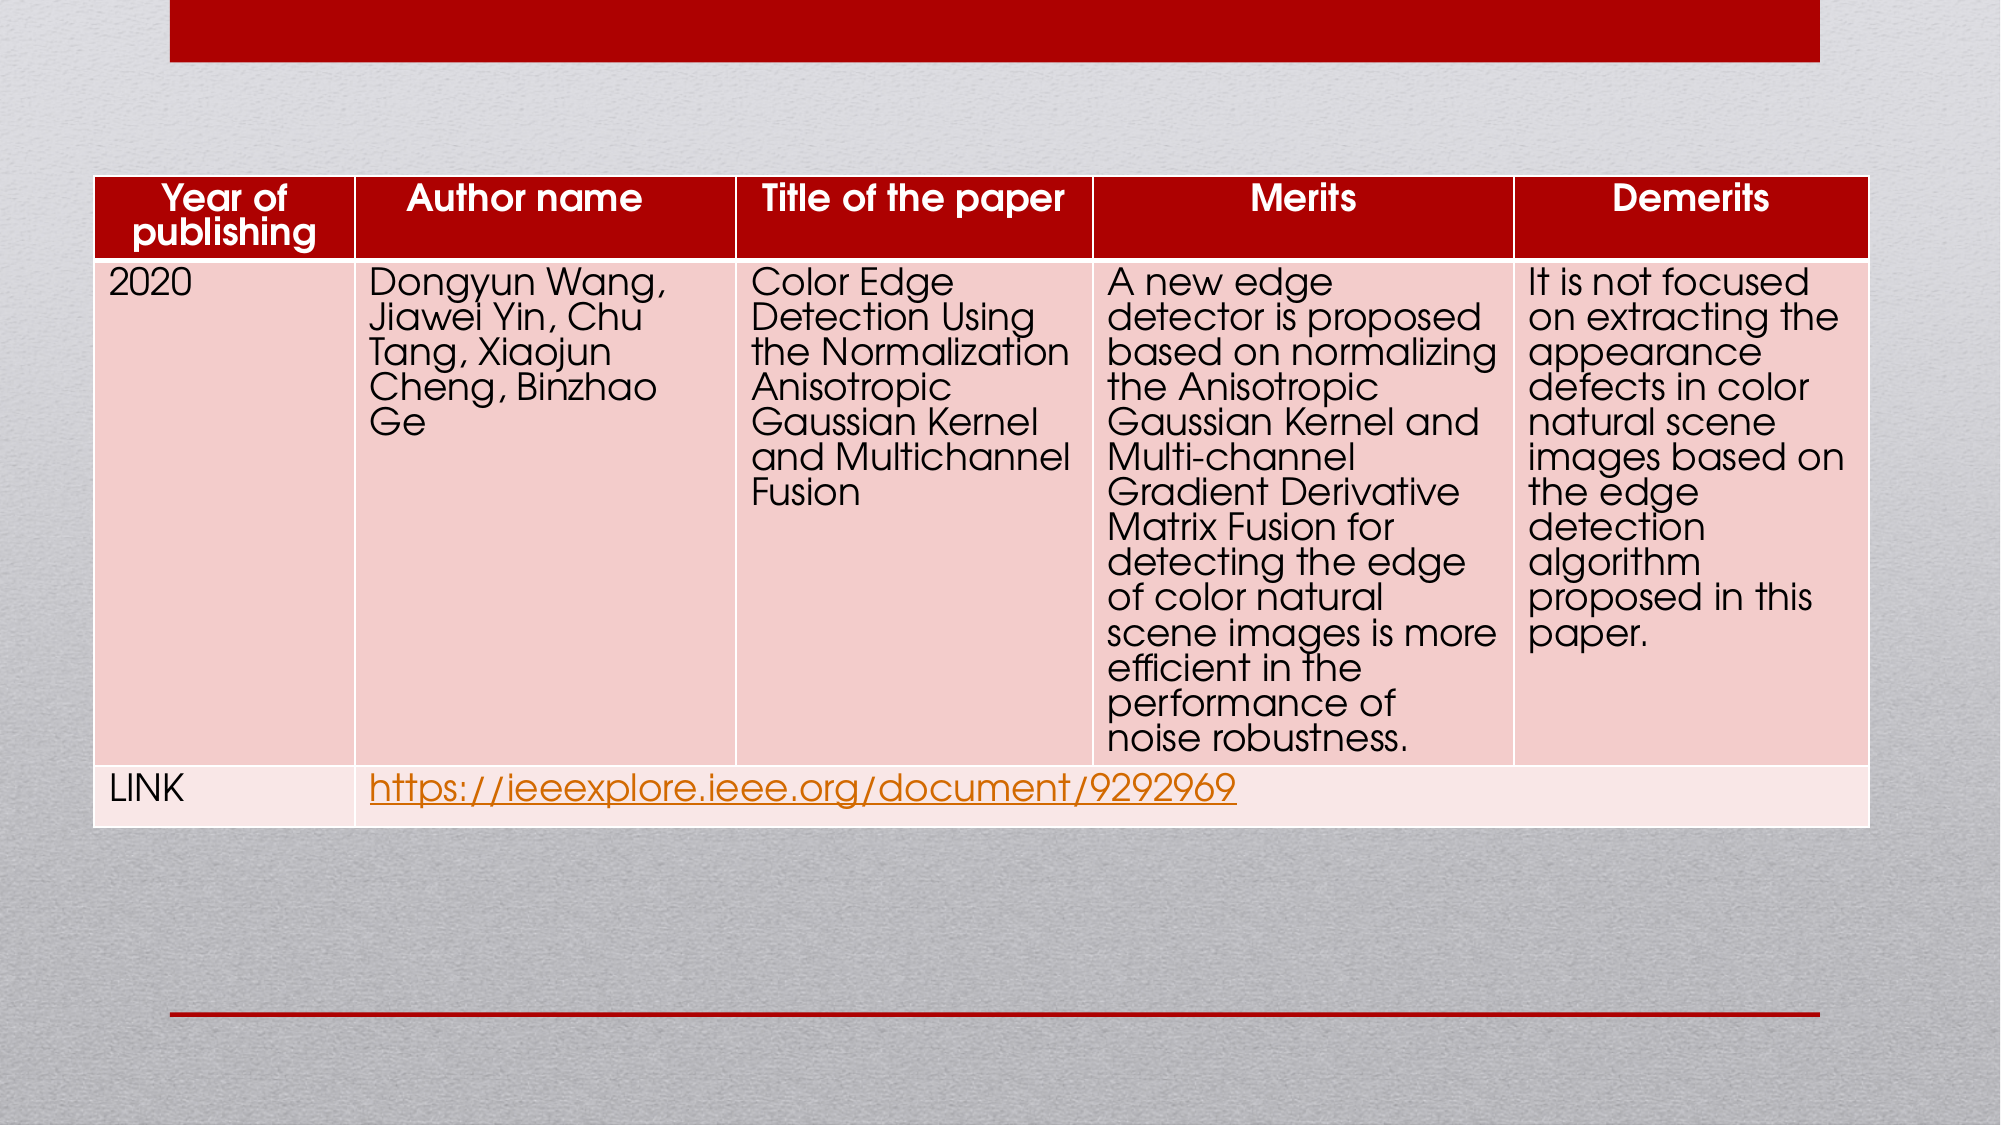

| Year of publishing | Author name | Title of the paper | Merits | Demerits |
| --- | --- | --- | --- | --- |
| 2020 | Dongyun Wang, Jiawei Yin, Chu Tang, Xiaojun Cheng, Binzhao Ge | Color Edge Detection Using the Normalization Anisotropic Gaussian Kernel and Multichannel Fusion | A new edge detector is proposed based on normalizing the Anisotropic Gaussian Kernel and Multi-channel Gradient Derivative Matrix Fusion for detecting the edge of color natural scene images is more efficient in the performance of noise robustness. | It is not focused on extracting the appearance defects in color natural scene images based on the edge detection algorithm proposed in this paper. |
| LINK | https://ieeexplore.ieee.org/document/9292969 |  |  |  |